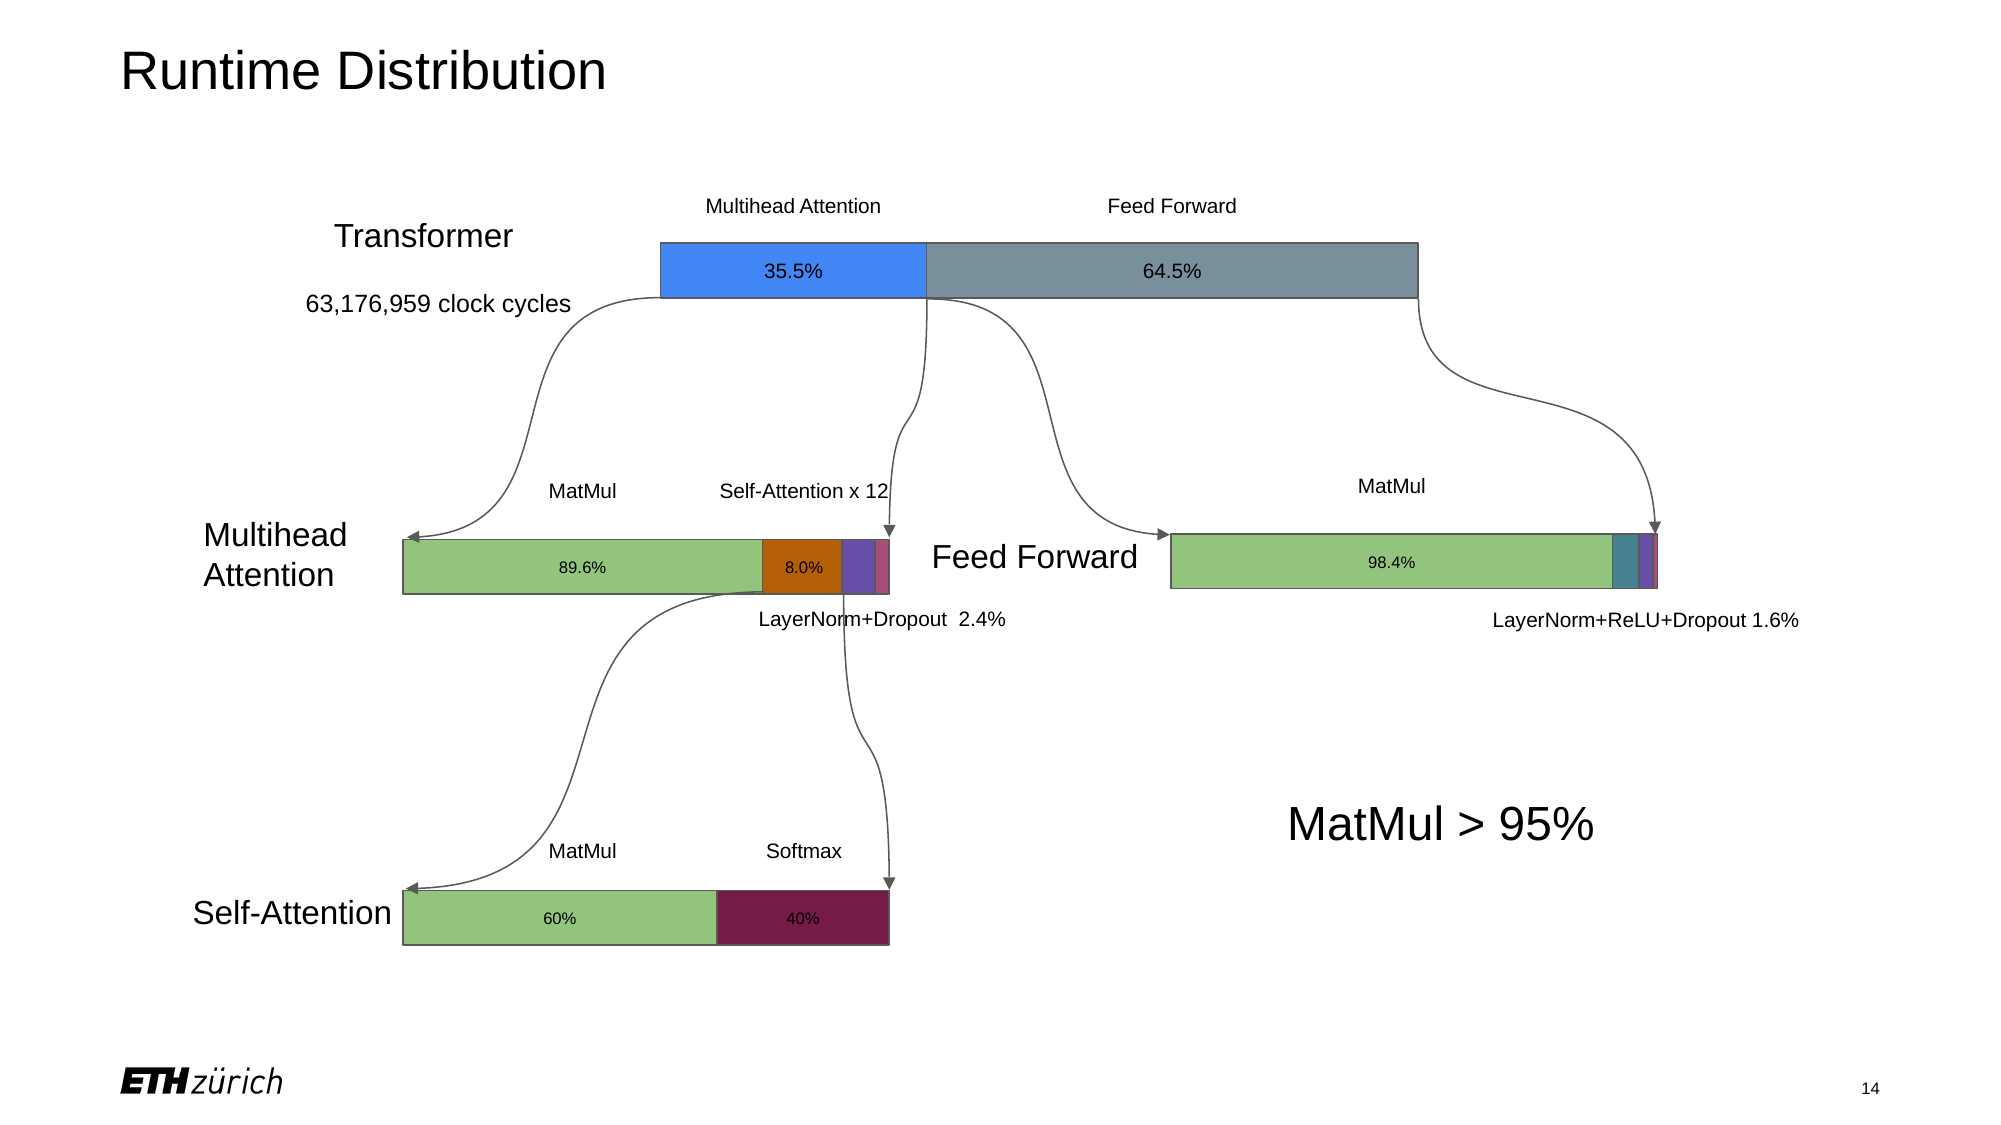

# Runtime Distribution
Multihead Attention
Feed Forward
Transformer
35.5%
64.5%
63,176,959 clock cycles
MatMul
MatMul
Self-Attention x 12
Multihead Attention
Feed Forward
98.4%

89.6%
8.0%

LayerNorm+Dropout  2.4%
LayerNorm+ReLU+Dropout 1.6%
MatMul > 95%
MatMul
Softmax
Self-Attention
60%
40%
14